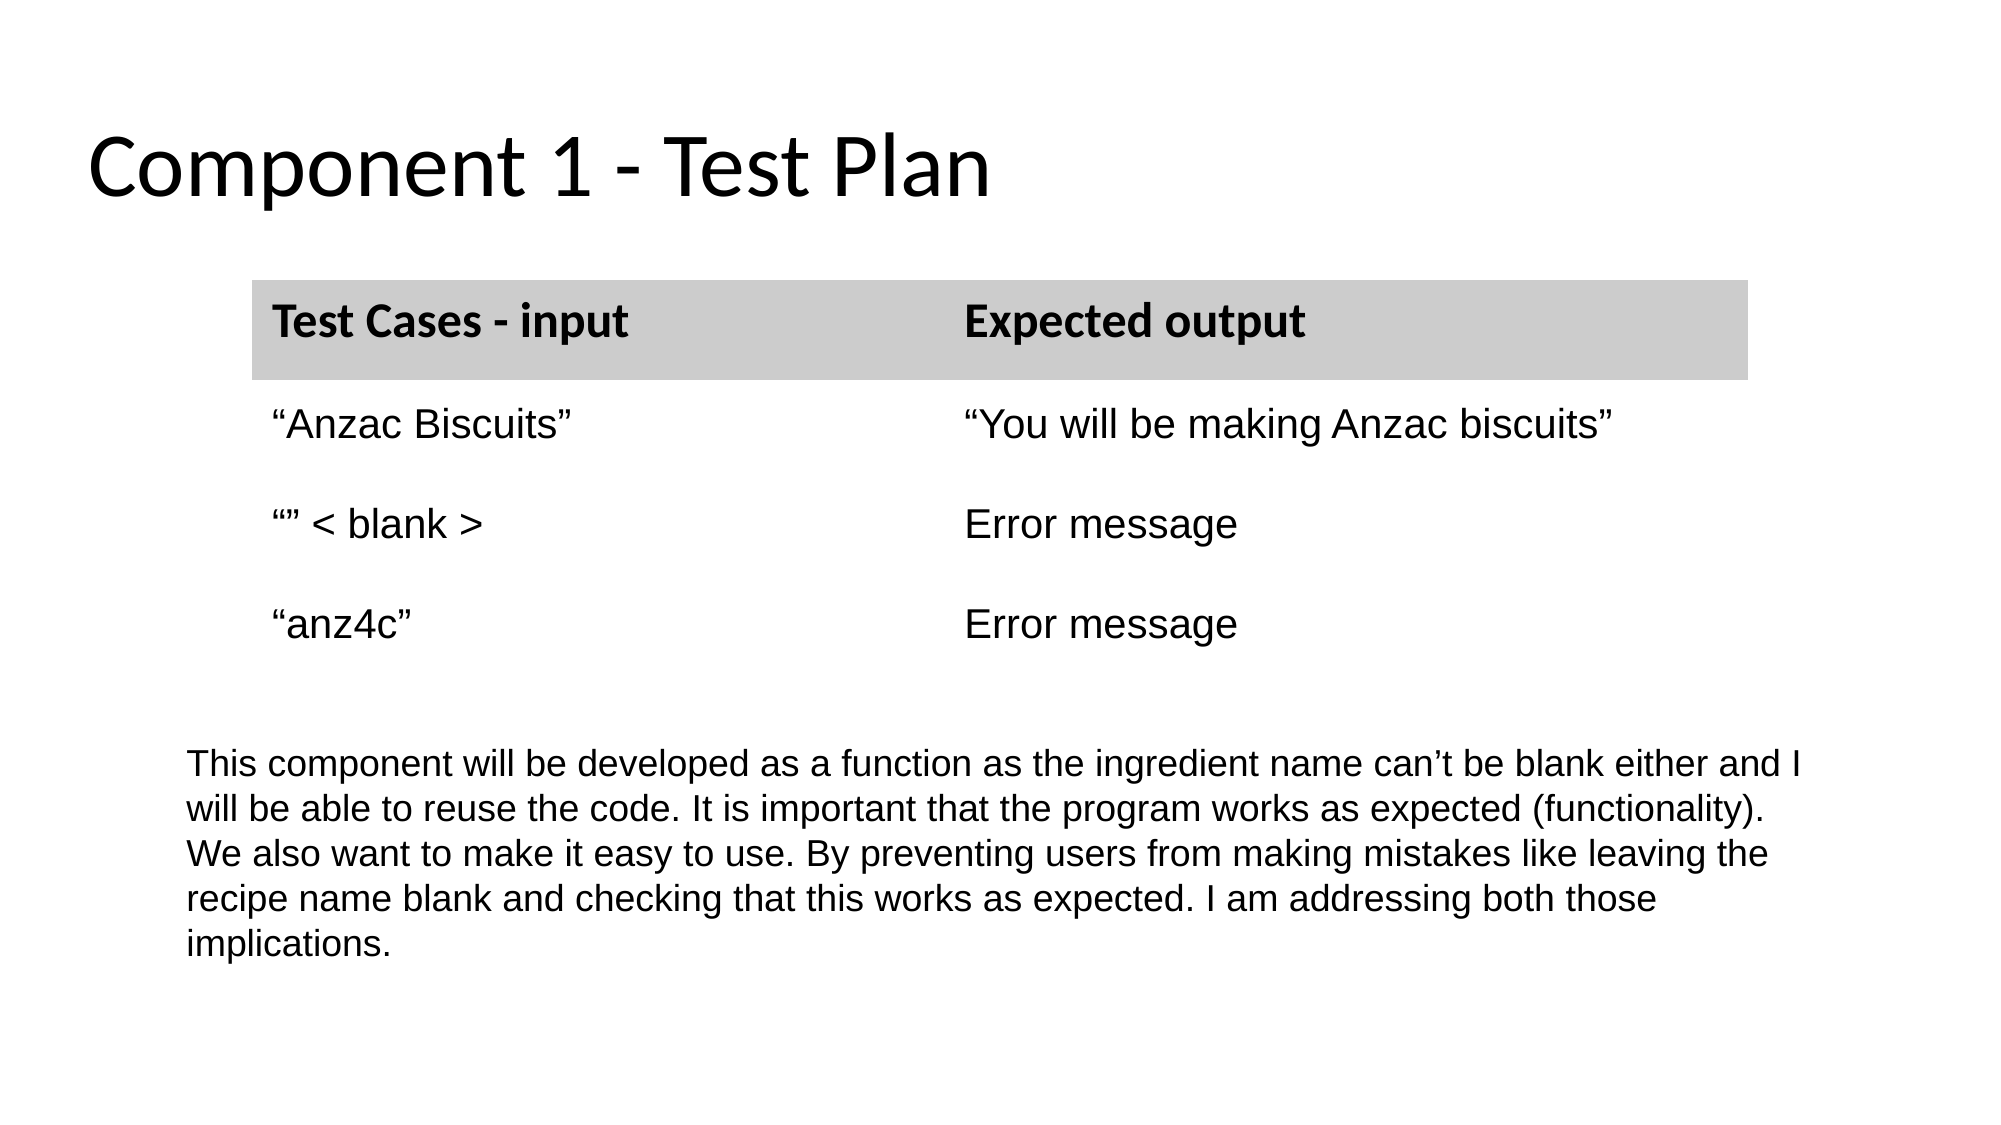

# Component 1 - Test Plan
| Test Cases - input | Expected output |
| --- | --- |
| “Anzac Biscuits” | “You will be making Anzac biscuits” |
| “” < blank > | Error message |
| “anz4c” | Error message |
This component will be developed as a function as the ingredient name can’t be blank either and I will be able to reuse the code. It is important that the program works as expected (functionality). We also want to make it easy to use. By preventing users from making mistakes like leaving the recipe name blank and checking that this works as expected. I am addressing both those implications.